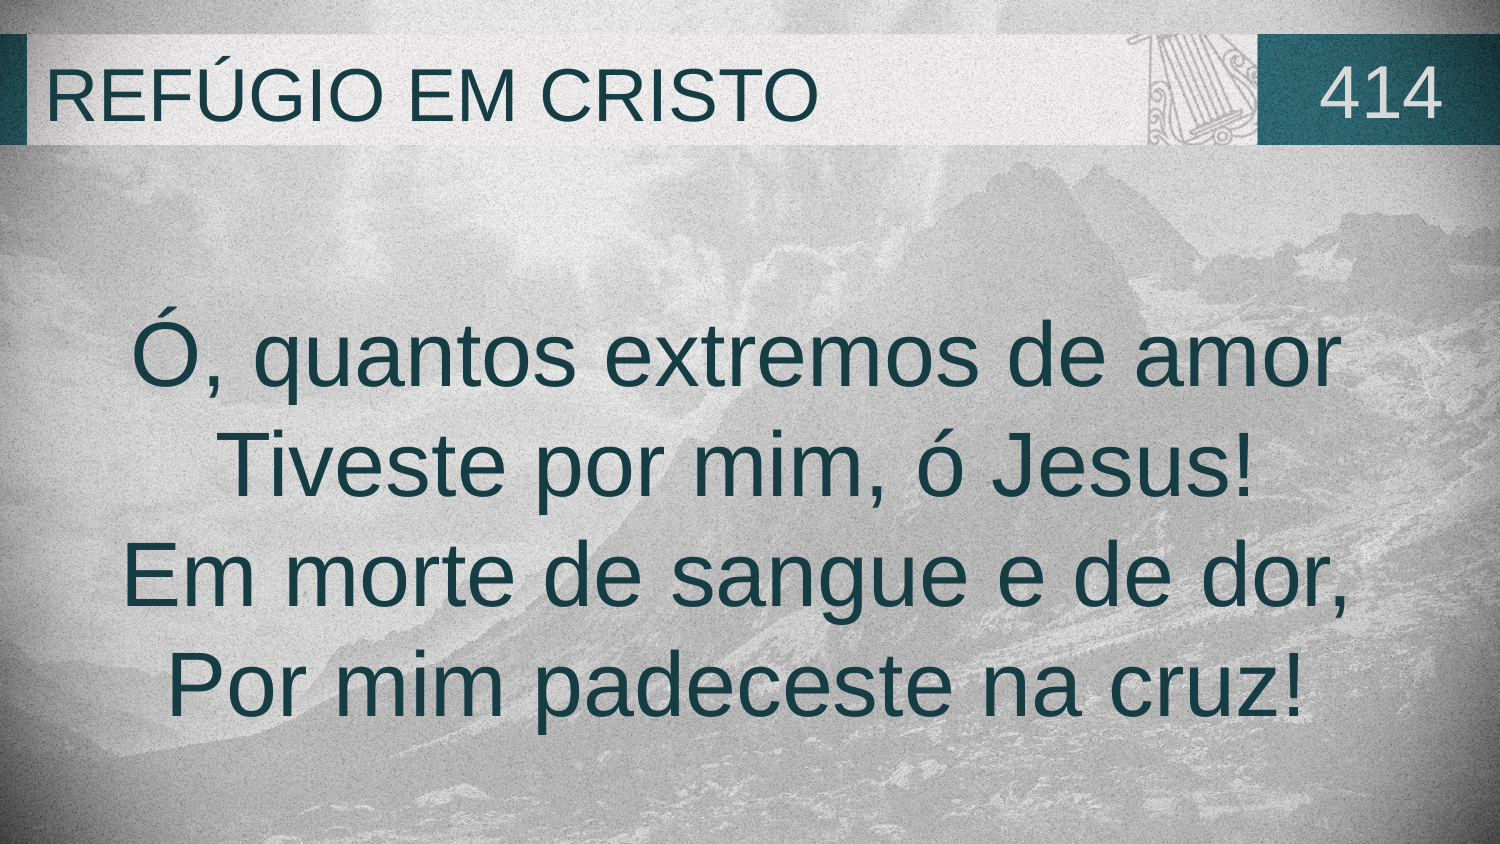

# REFÚGIO EM CRISTO
414
Ó, quantos extremos de amor
Tiveste por mim, ó Jesus!
Em morte de sangue e de dor,
Por mim padeceste na cruz!